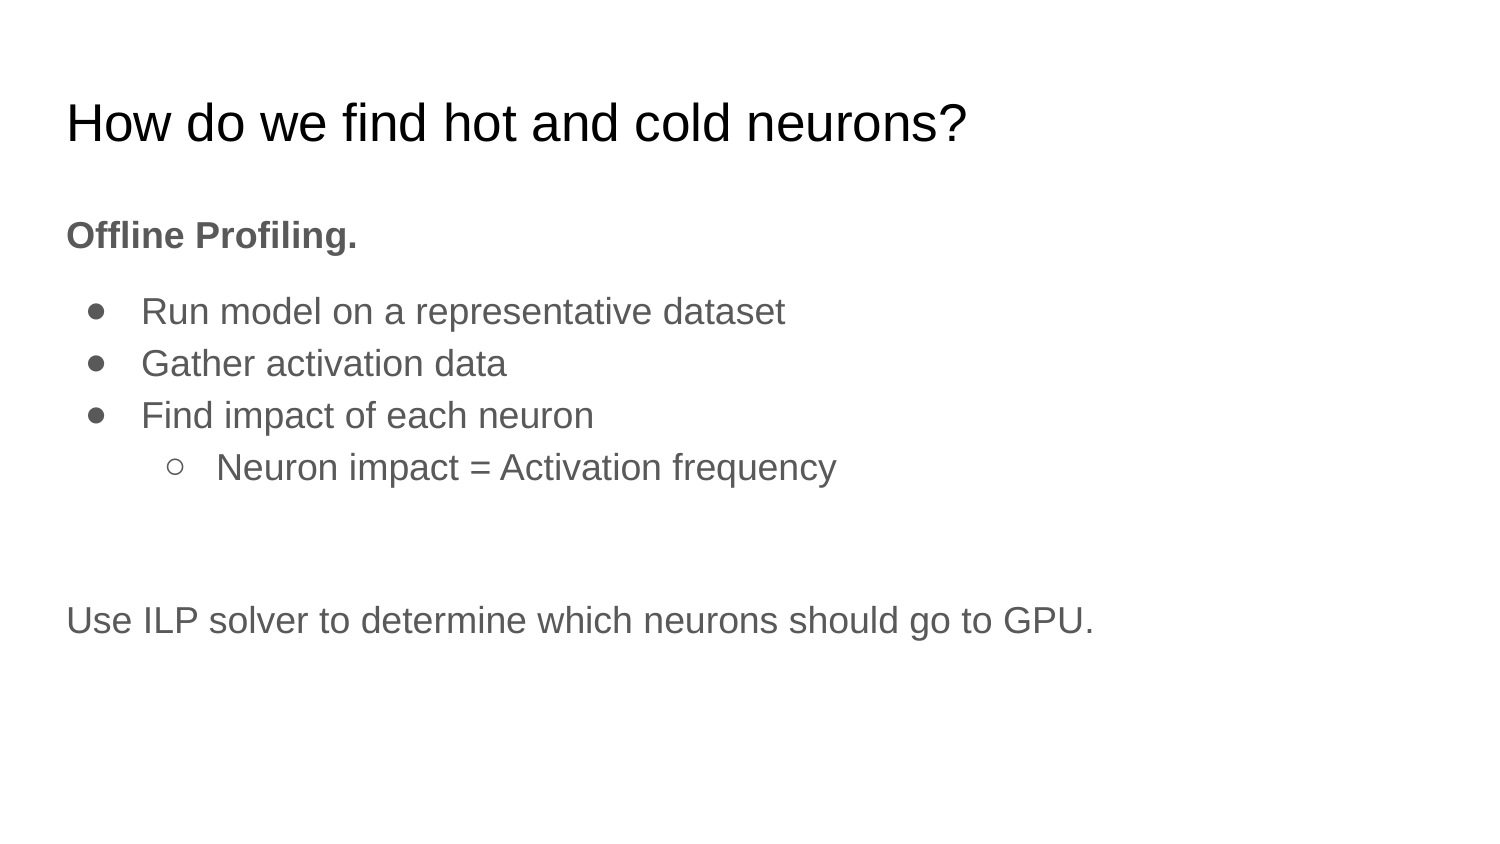

# How do we find hot and cold neurons?
Offline Profiling.
Run model on a representative dataset
Gather activation data
Find impact of each neuron
Neuron impact = Activation frequency

Use ILP solver to determine which neurons should go to GPU.